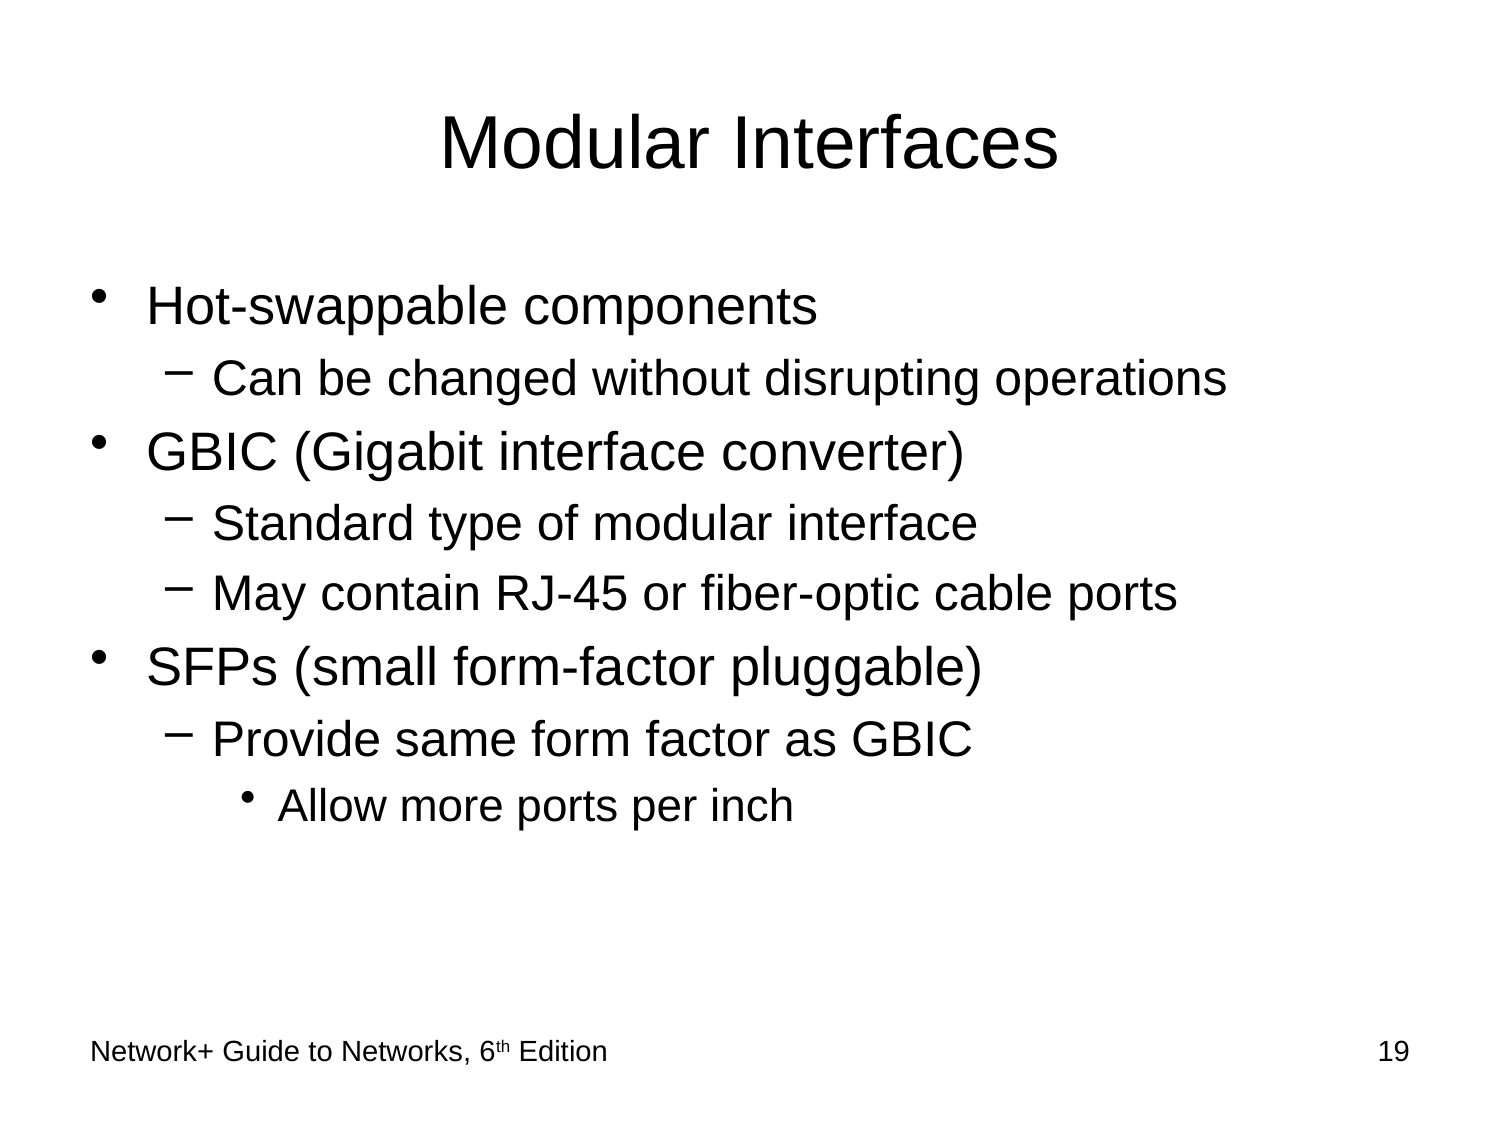

# Modular Interfaces
Hot-swappable components
Can be changed without disrupting operations
GBIC (Gigabit interface converter)
Standard type of modular interface
May contain RJ-45 or fiber-optic cable ports
SFPs (small form-factor pluggable)
Provide same form factor as GBIC
Allow more ports per inch
Network+ Guide to Networks, 6th Edition
19